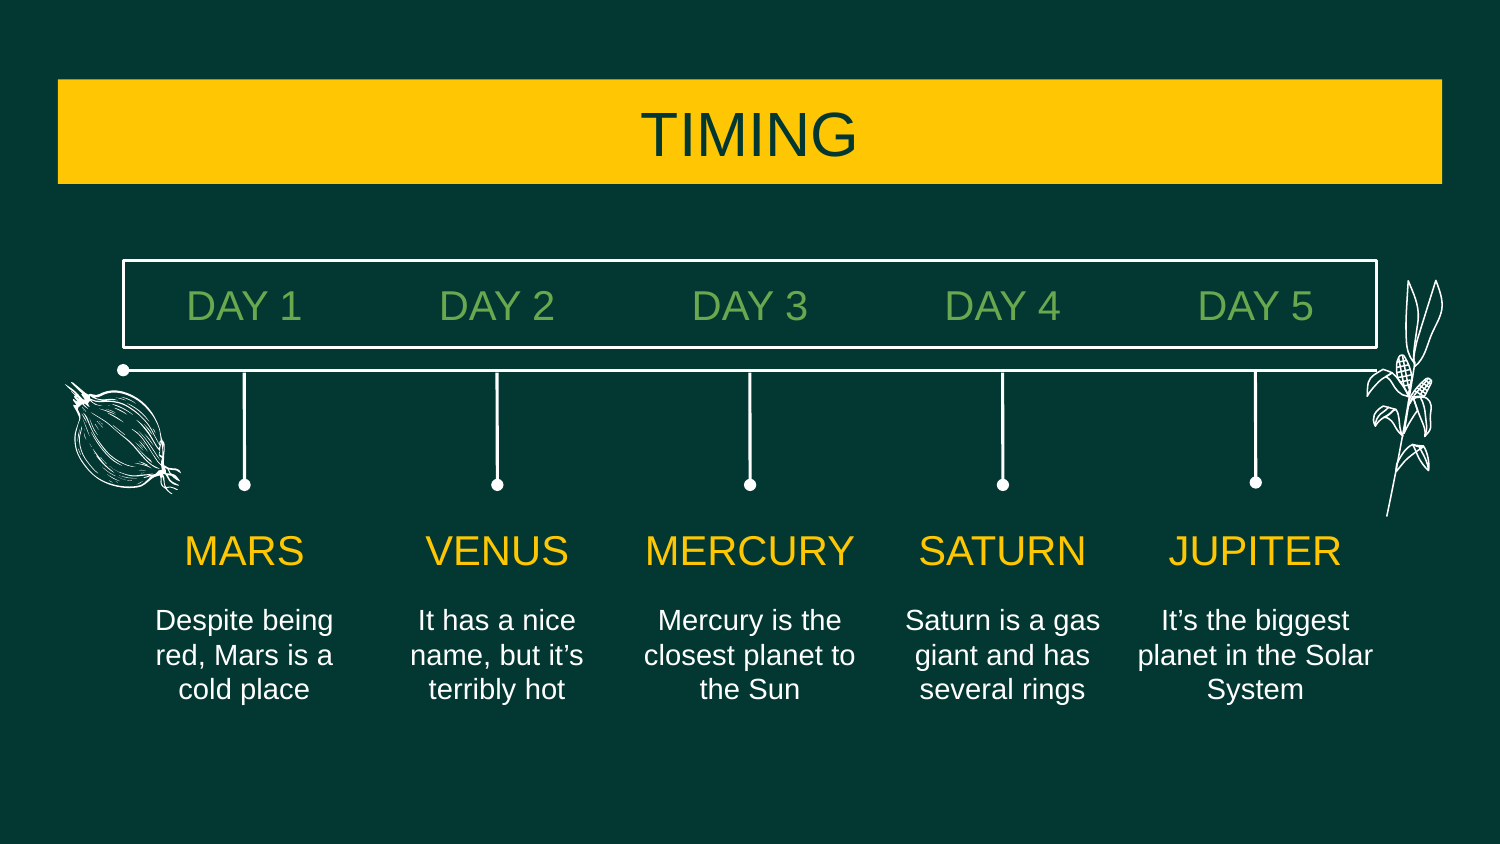

# TIMING

DAY 1
DAY 2
DAY 3
DAY 4
DAY 5
MARS
VENUS
MERCURY
SATURN
JUPITER
Despite being red, Mars is a cold place
It has a nice name, but it’s terribly hot
Mercury is the closest planet to the Sun
Saturn is a gas giant and has several rings
It’s the biggest planet in the Solar System